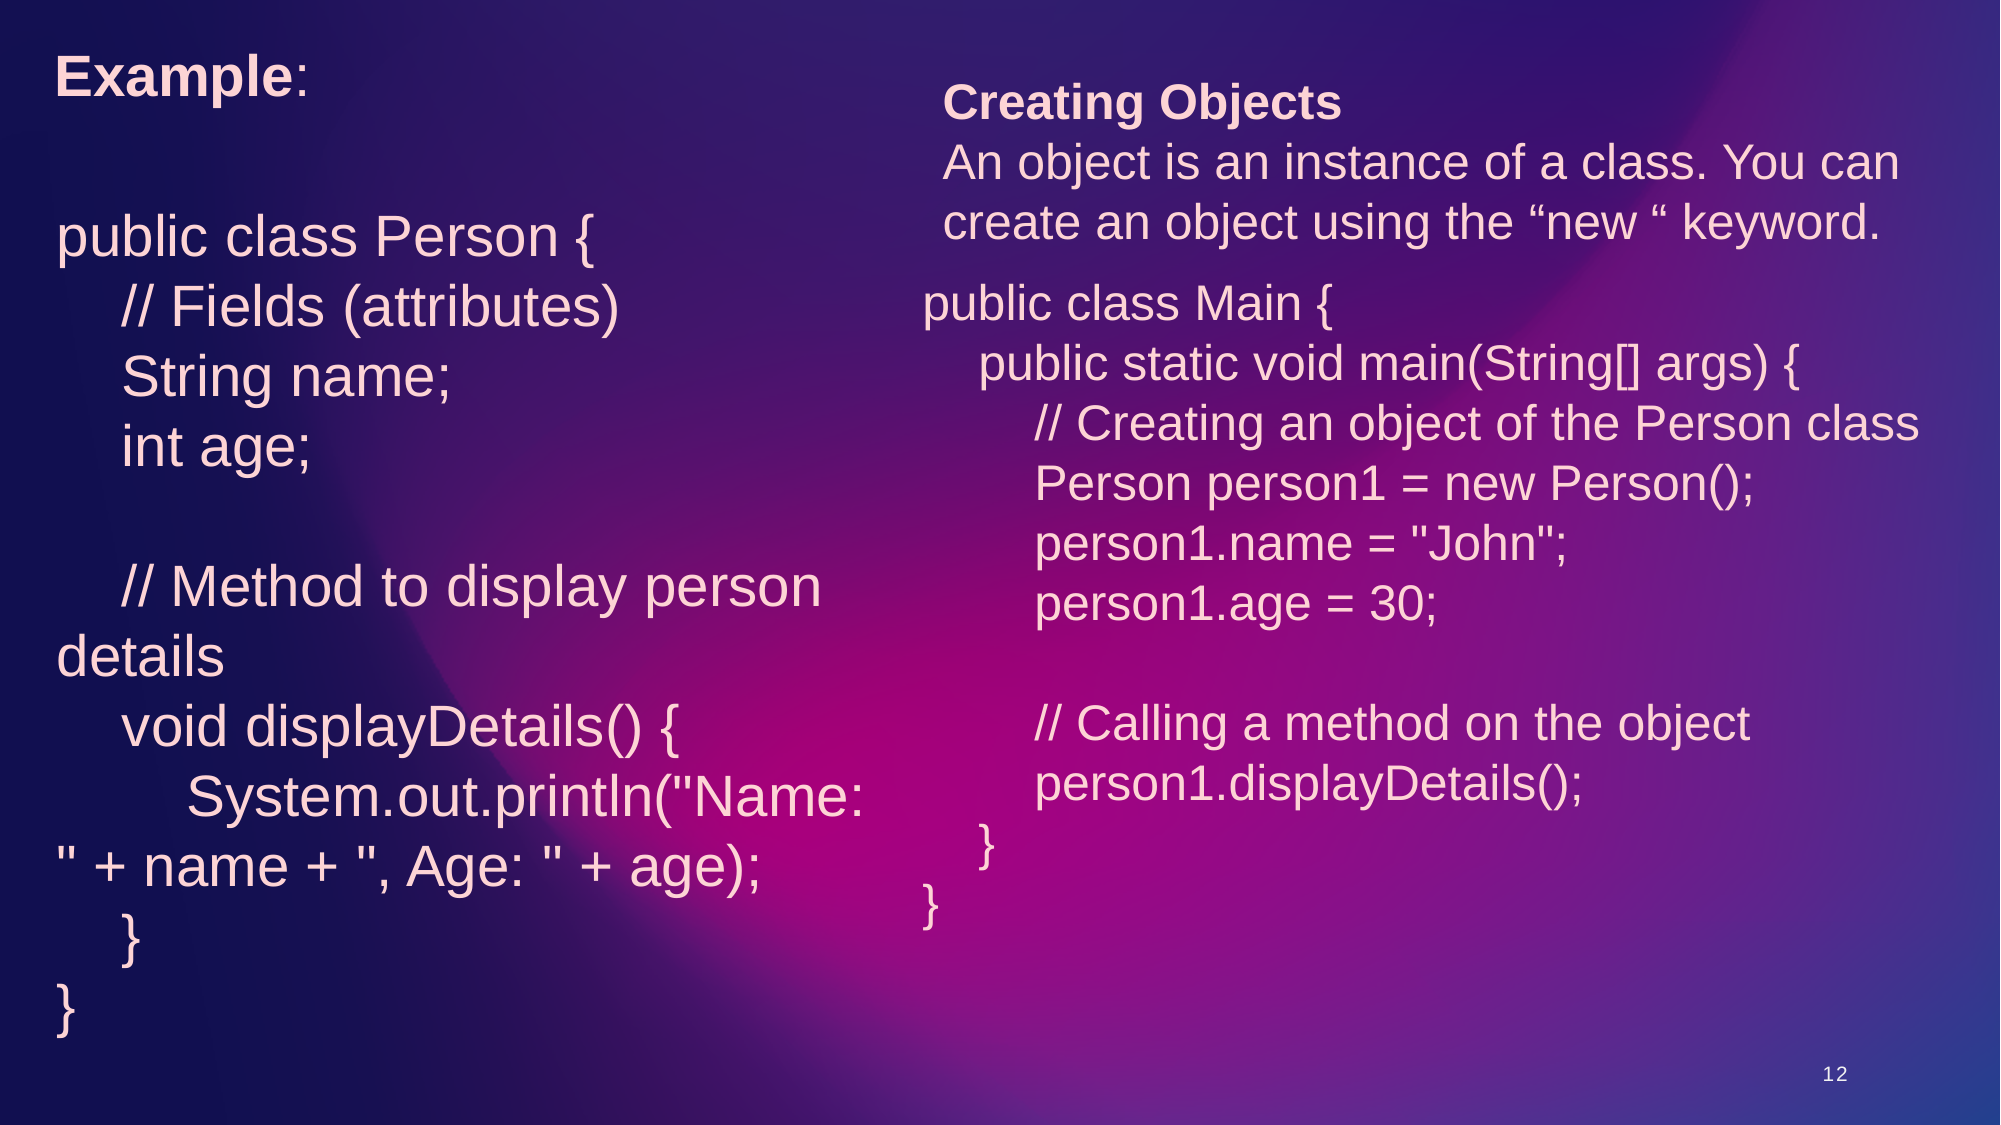

Example:
Creating Objects
An object is an instance of a class. You can create an object using the “new “ keyword.
public class Person {
    // Fields (attributes)
    String name;
    int age;

    // Method to display person details
    void displayDetails() {
        System.out.println("Name: " + name + ", Age: " + age);
    }
}

public class Main {
    public static void main(String[] args) {
        // Creating an object of the Person class
        Person person1 = new Person();
        person1.name = "John";
        person1.age = 30;

        // Calling a method on the object
        person1.displayDetails();
    }
}
12